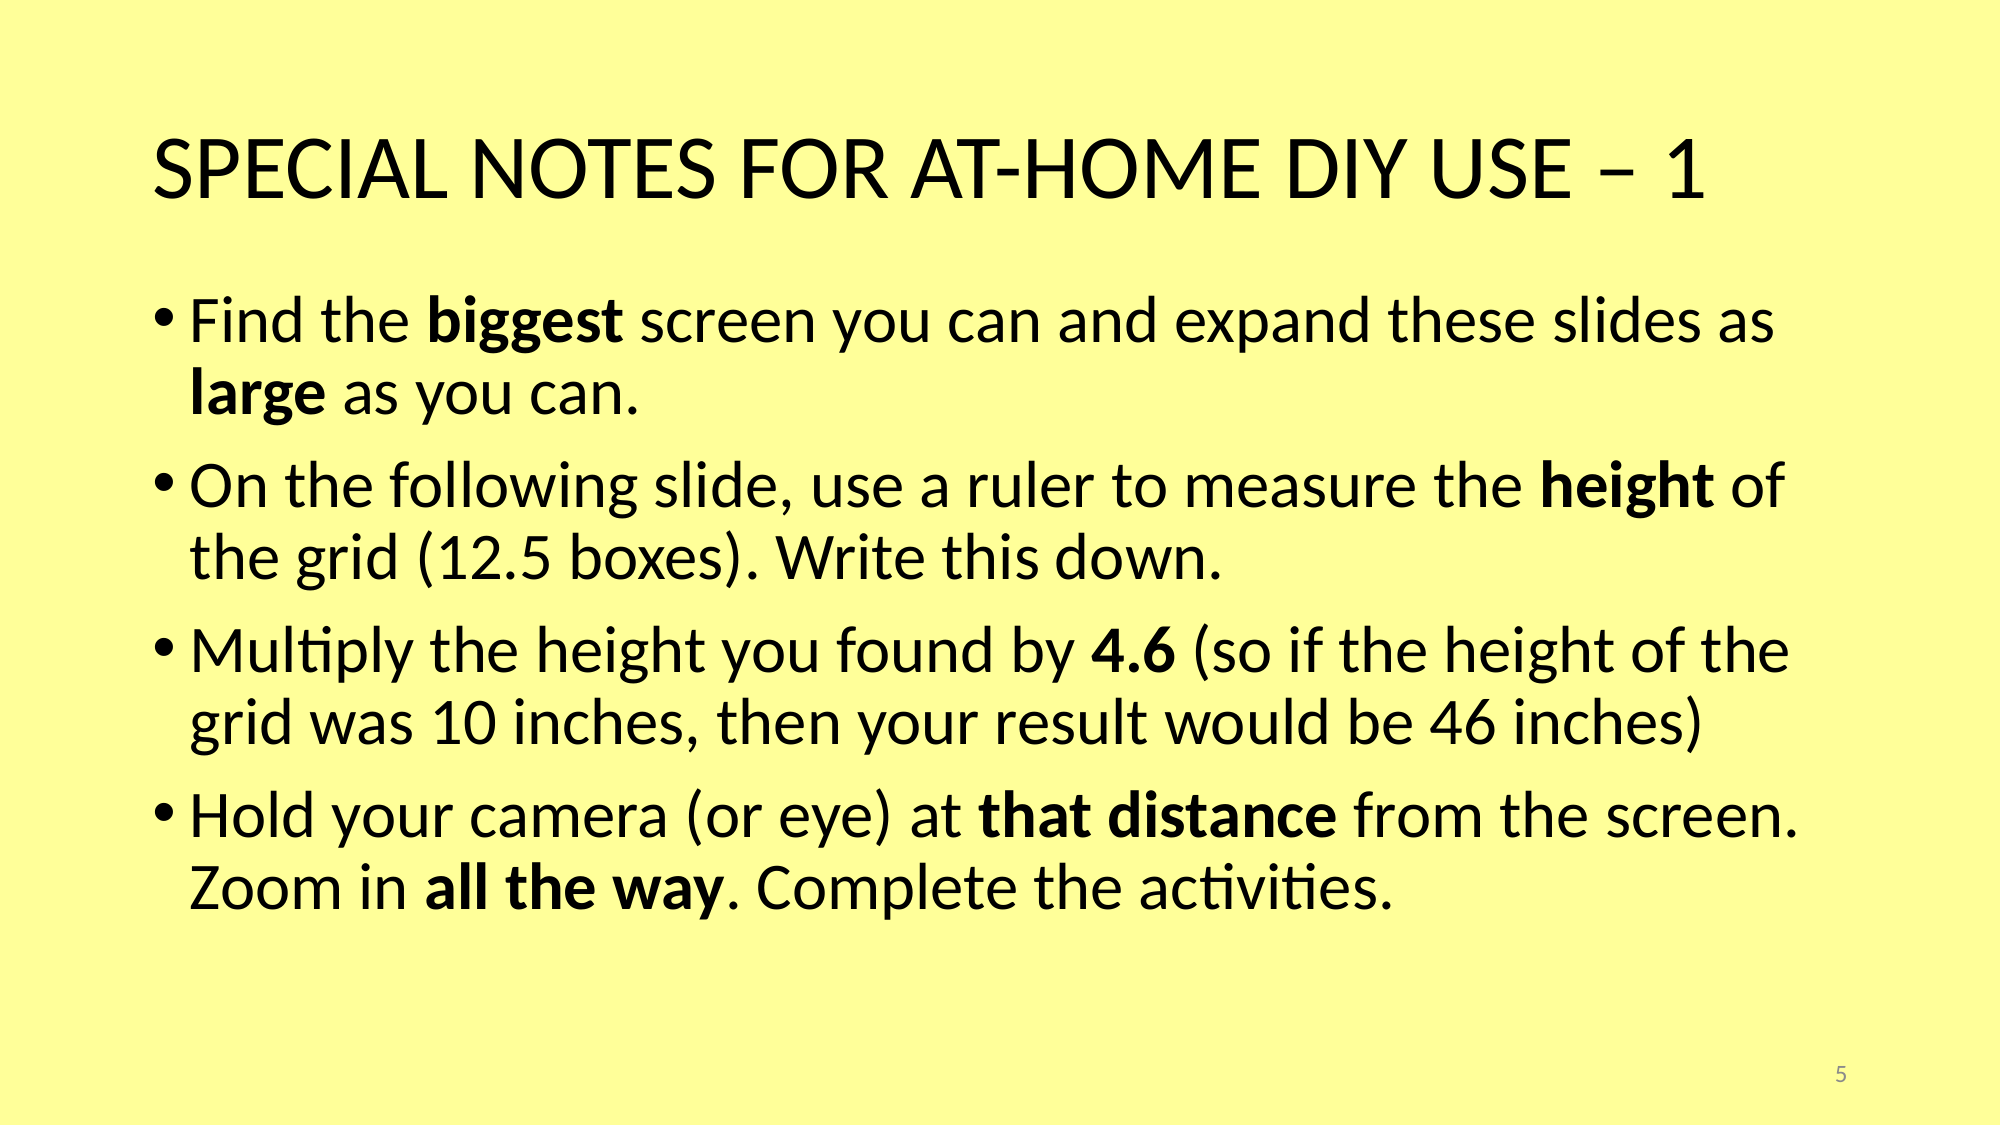

# SPECIAL NOTES FOR AT-HOME DIY USE – 1
Find the biggest screen you can and expand these slides as large as you can.
On the following slide, use a ruler to measure the height of the grid (12.5 boxes). Write this down.
Multiply the height you found by 4.6 (so if the height of the grid was 10 inches, then your result would be 46 inches)
Hold your camera (or eye) at that distance from the screen. Zoom in all the way. Complete the activities.
5